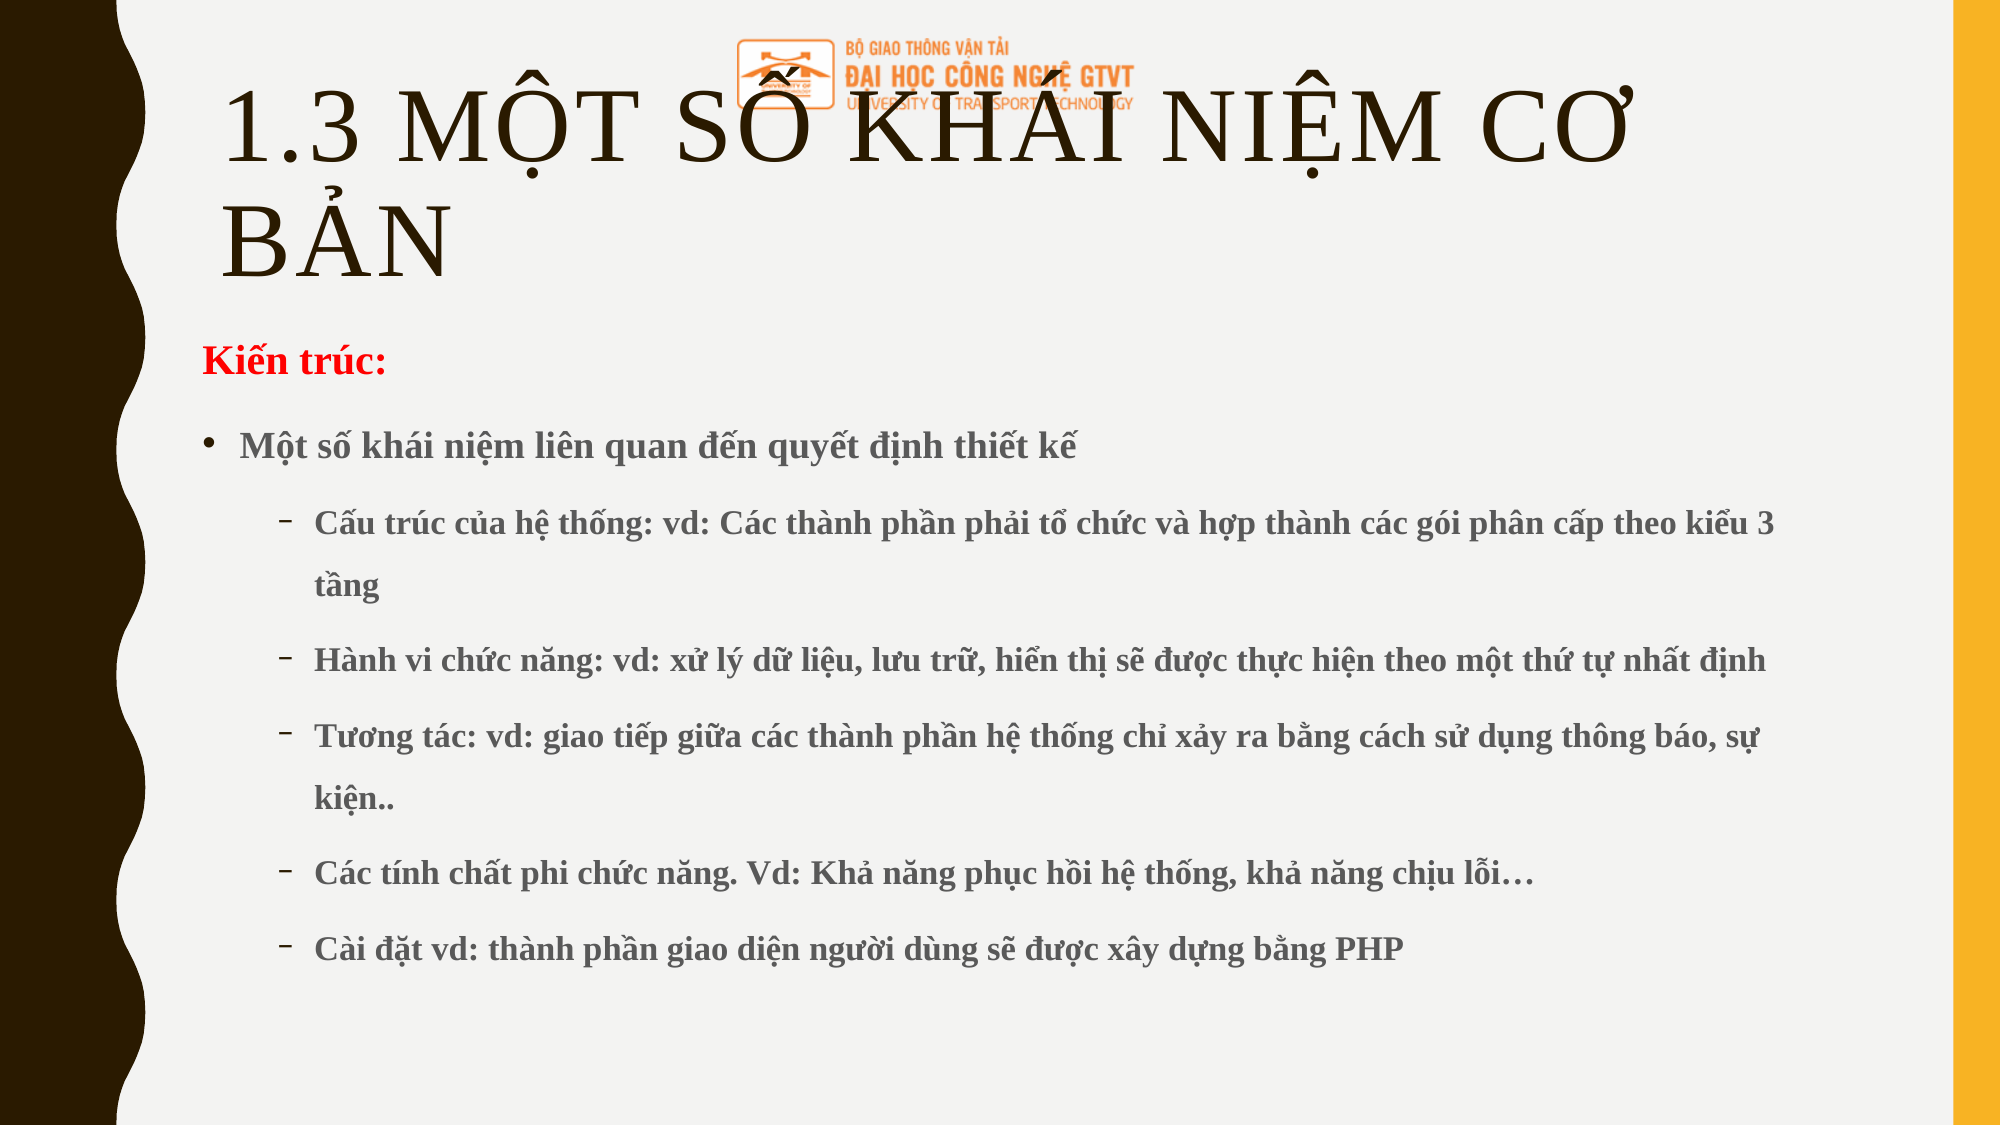

# 1.3 Một số khái niệm cơ bản
Kiến trúc:
Một số khái niệm liên quan đến quyết định thiết kế
Cấu trúc của hệ thống: vd: Các thành phần phải tổ chức và hợp thành các gói phân cấp theo kiểu 3 tầng
Hành vi chức năng: vd: xử lý dữ liệu, lưu trữ, hiển thị sẽ được thực hiện theo một thứ tự nhất định
Tương tác: vd: giao tiếp giữa các thành phần hệ thống chỉ xảy ra bằng cách sử dụng thông báo, sự kiện..
Các tính chất phi chức năng. Vd: Khả năng phục hồi hệ thống, khả năng chịu lỗi…
Cài đặt vd: thành phần giao diện người dùng sẽ được xây dựng bằng PHP